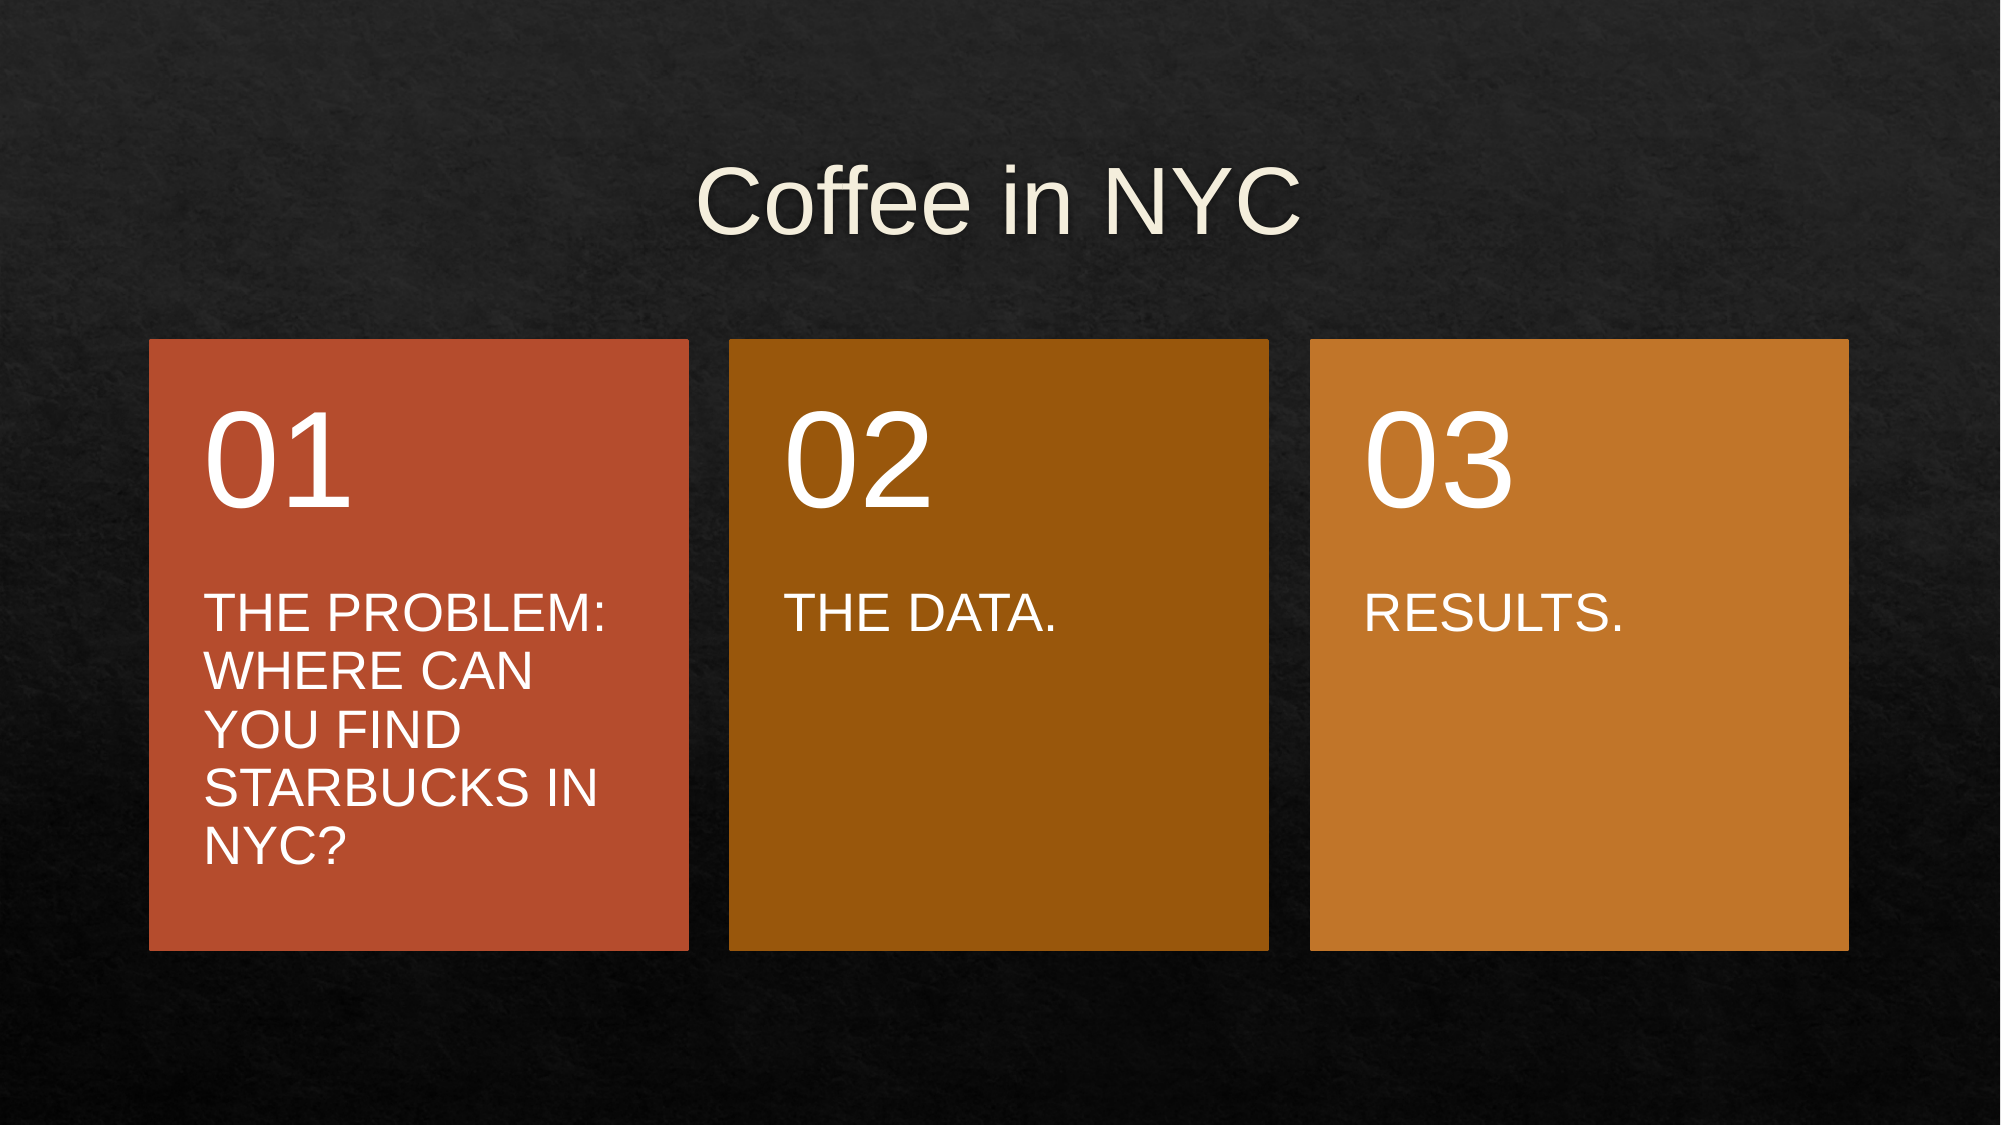

# Coffee in NYC
The problem: Where can you find starbucks in NYC?
01
The data.
02
Results.
03